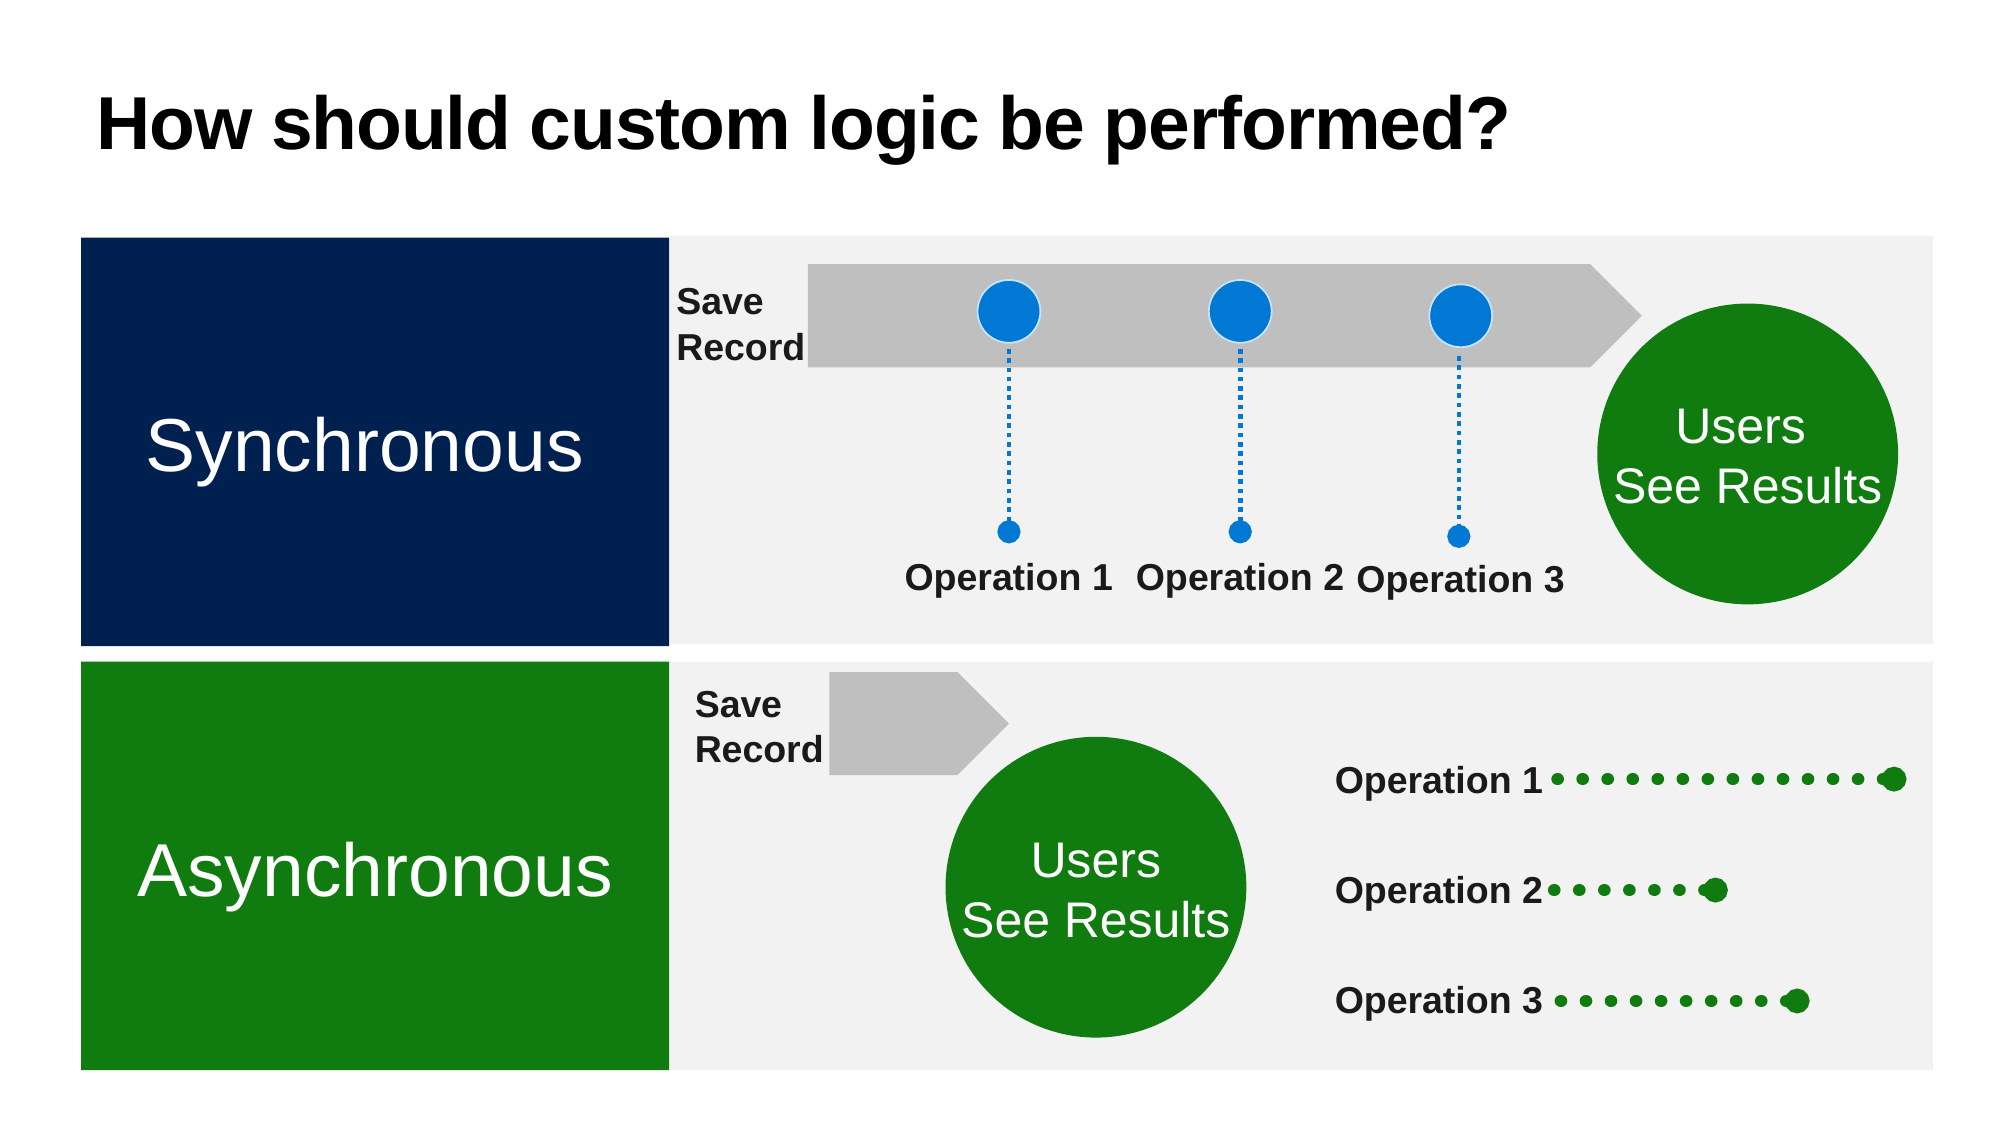

# How should custom logic be performed?

Synchronous

Save
Record

Users
See Results
Operation 1
Operation 2
Operation 3
Operation 1
Operation 2
Operation 3
Asynchronous

Save
Record
Users
See Results